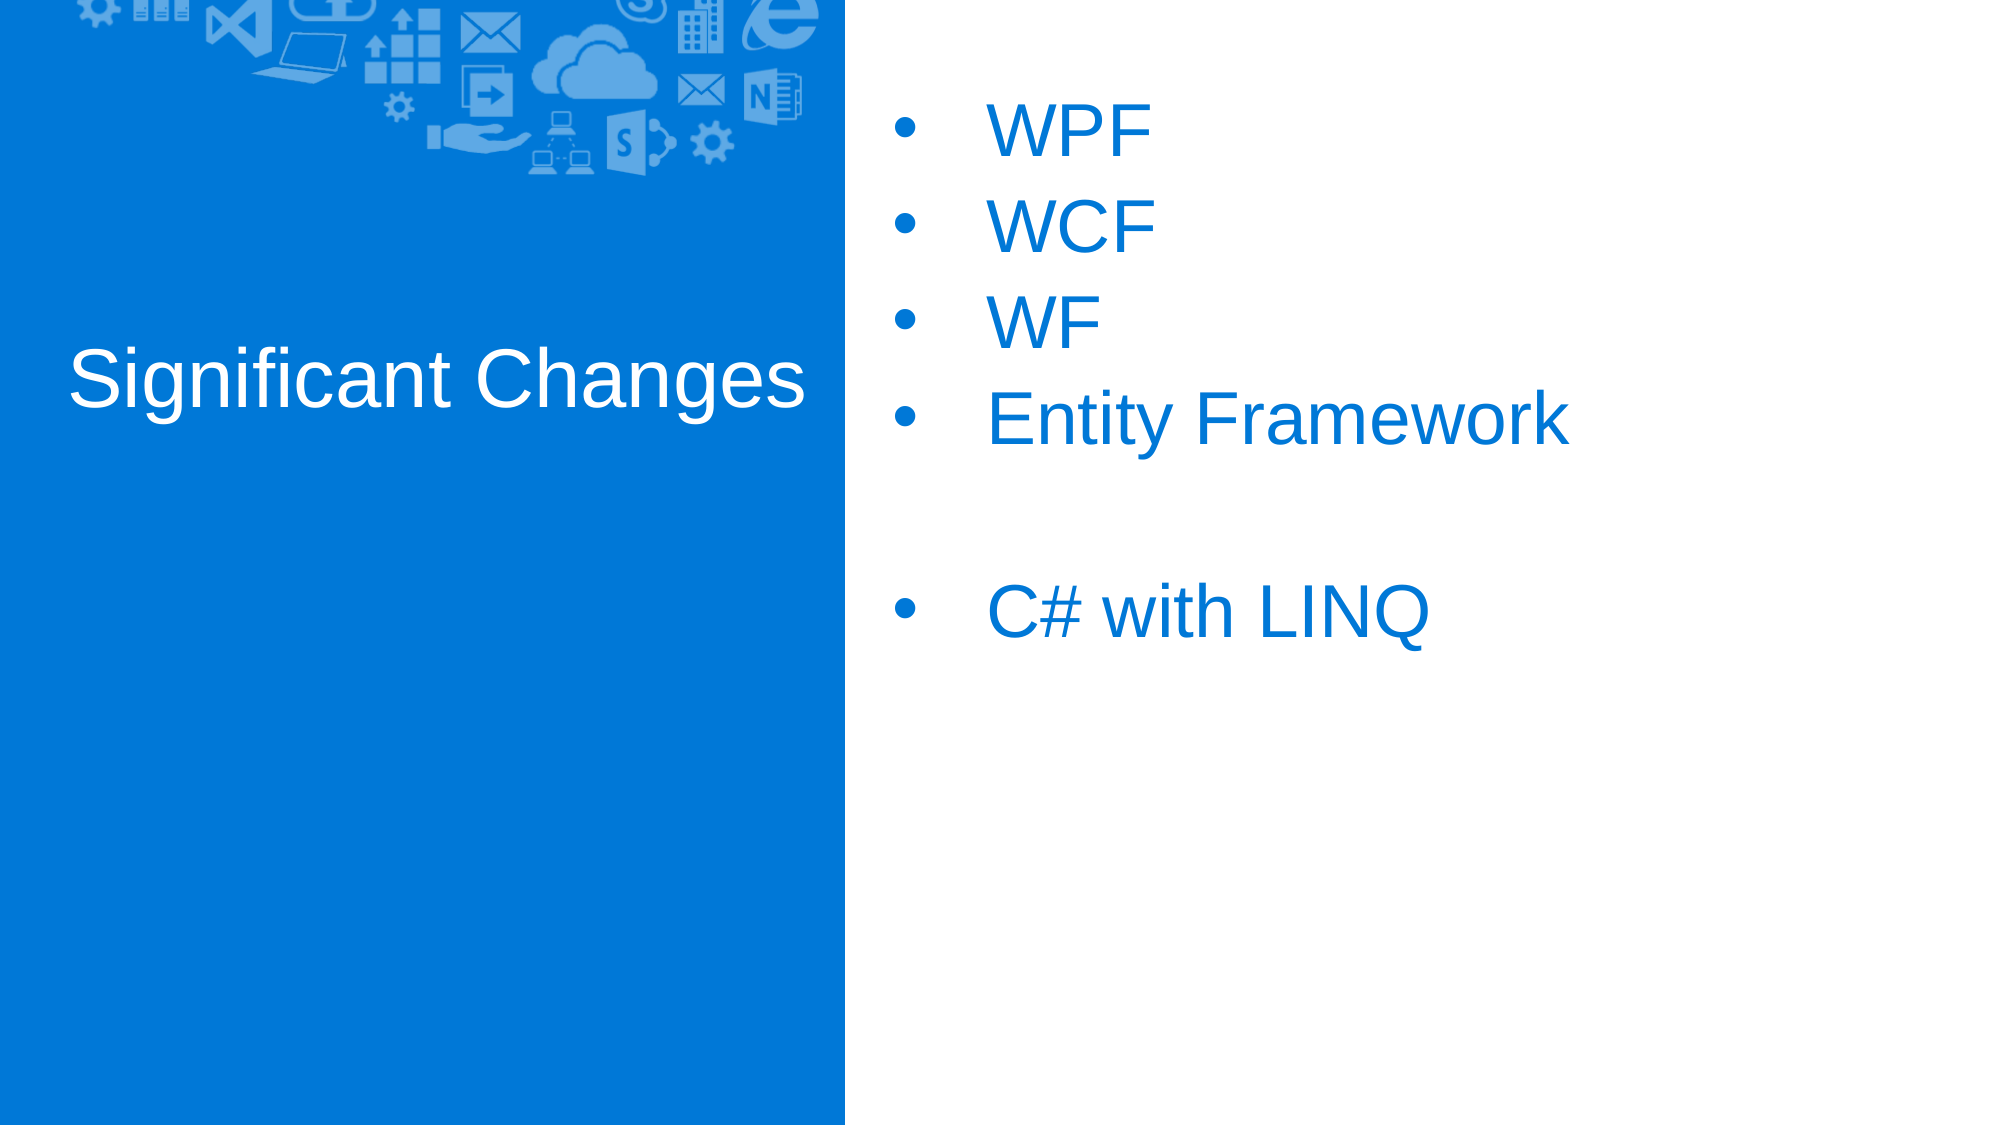

WPF
WCF
WF
Entity Framework

C# with LINQ
# Significant Changes